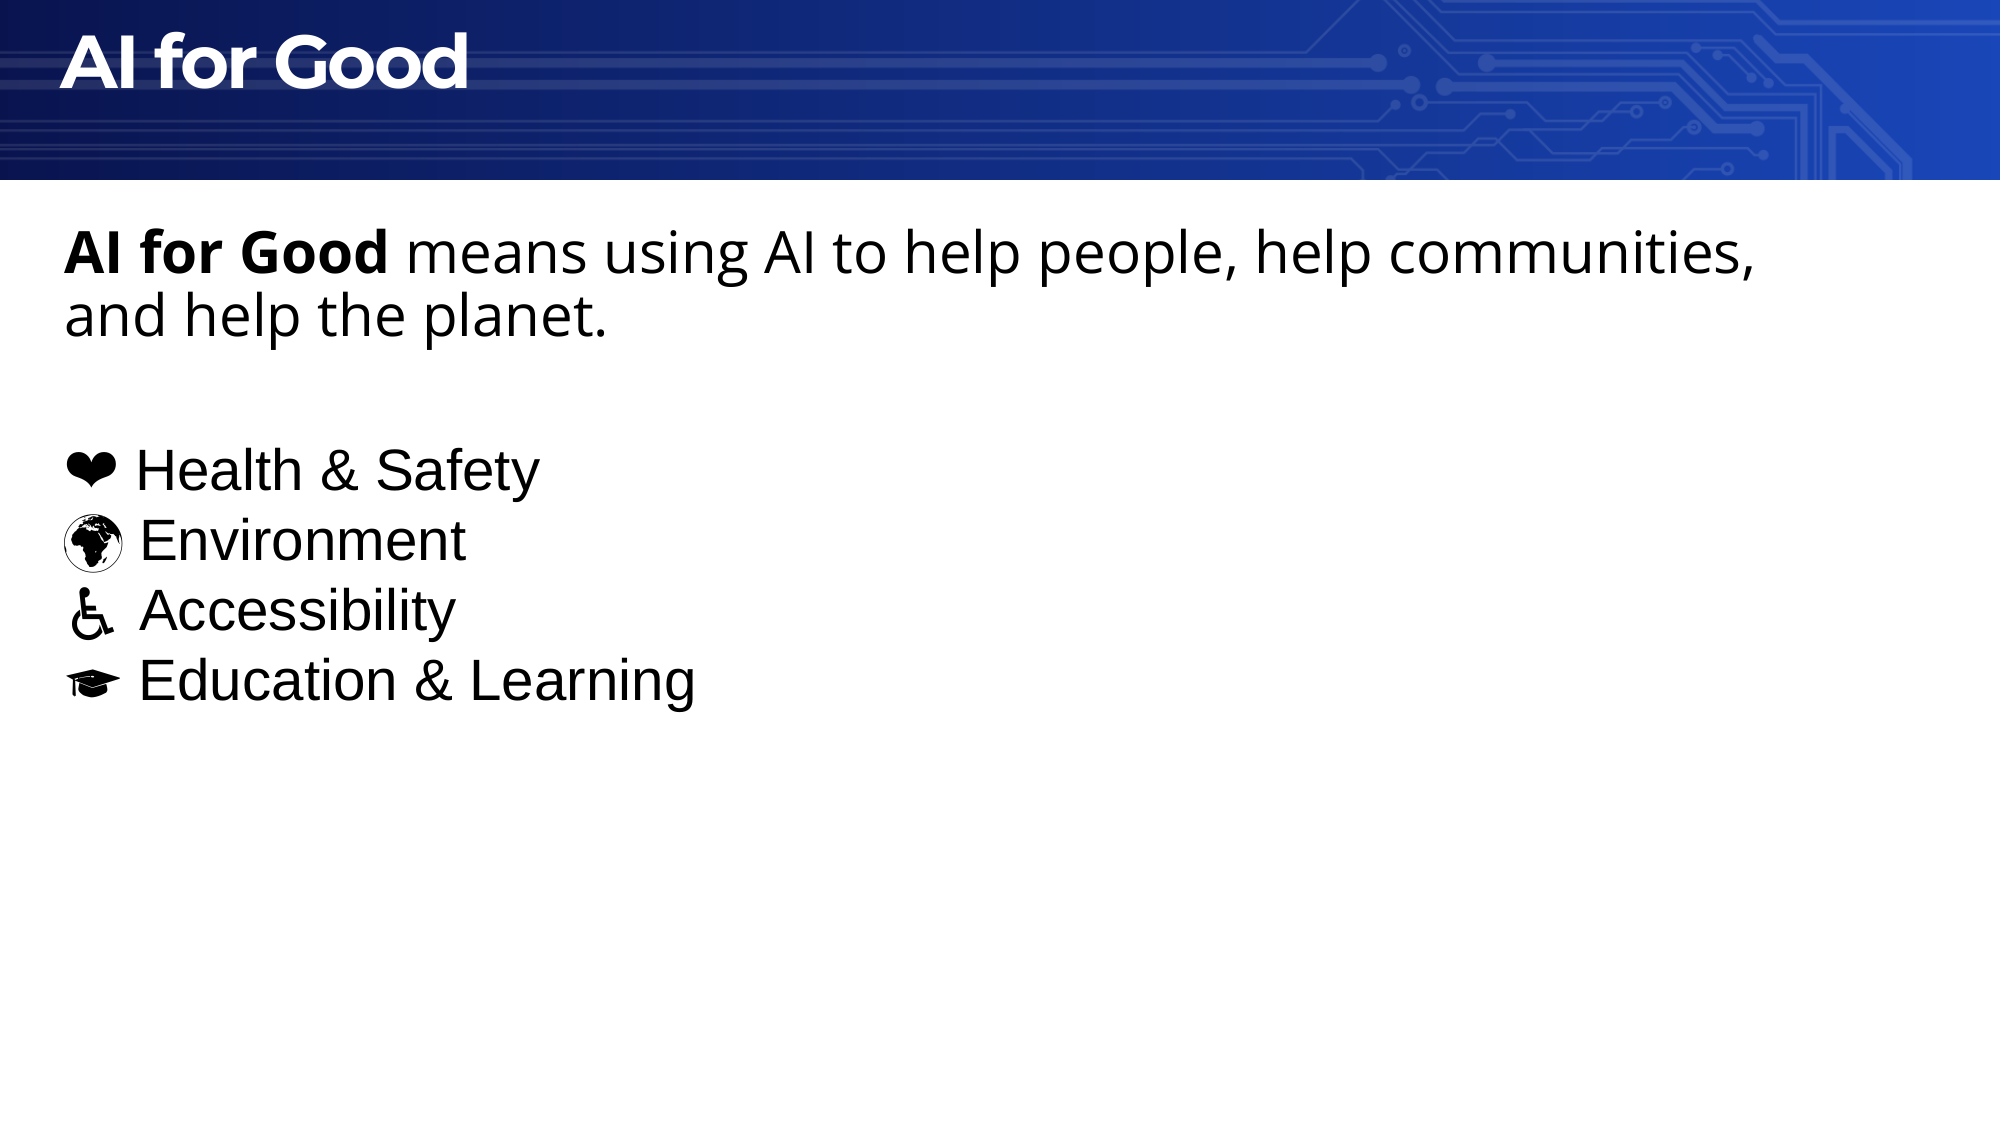

AI for Good

AI for Good means using AI to help people, help communities, and help the planet.

❤️ Health & Safety
🌍 Environment
♿ Accessibility
🎓 Education & Learning